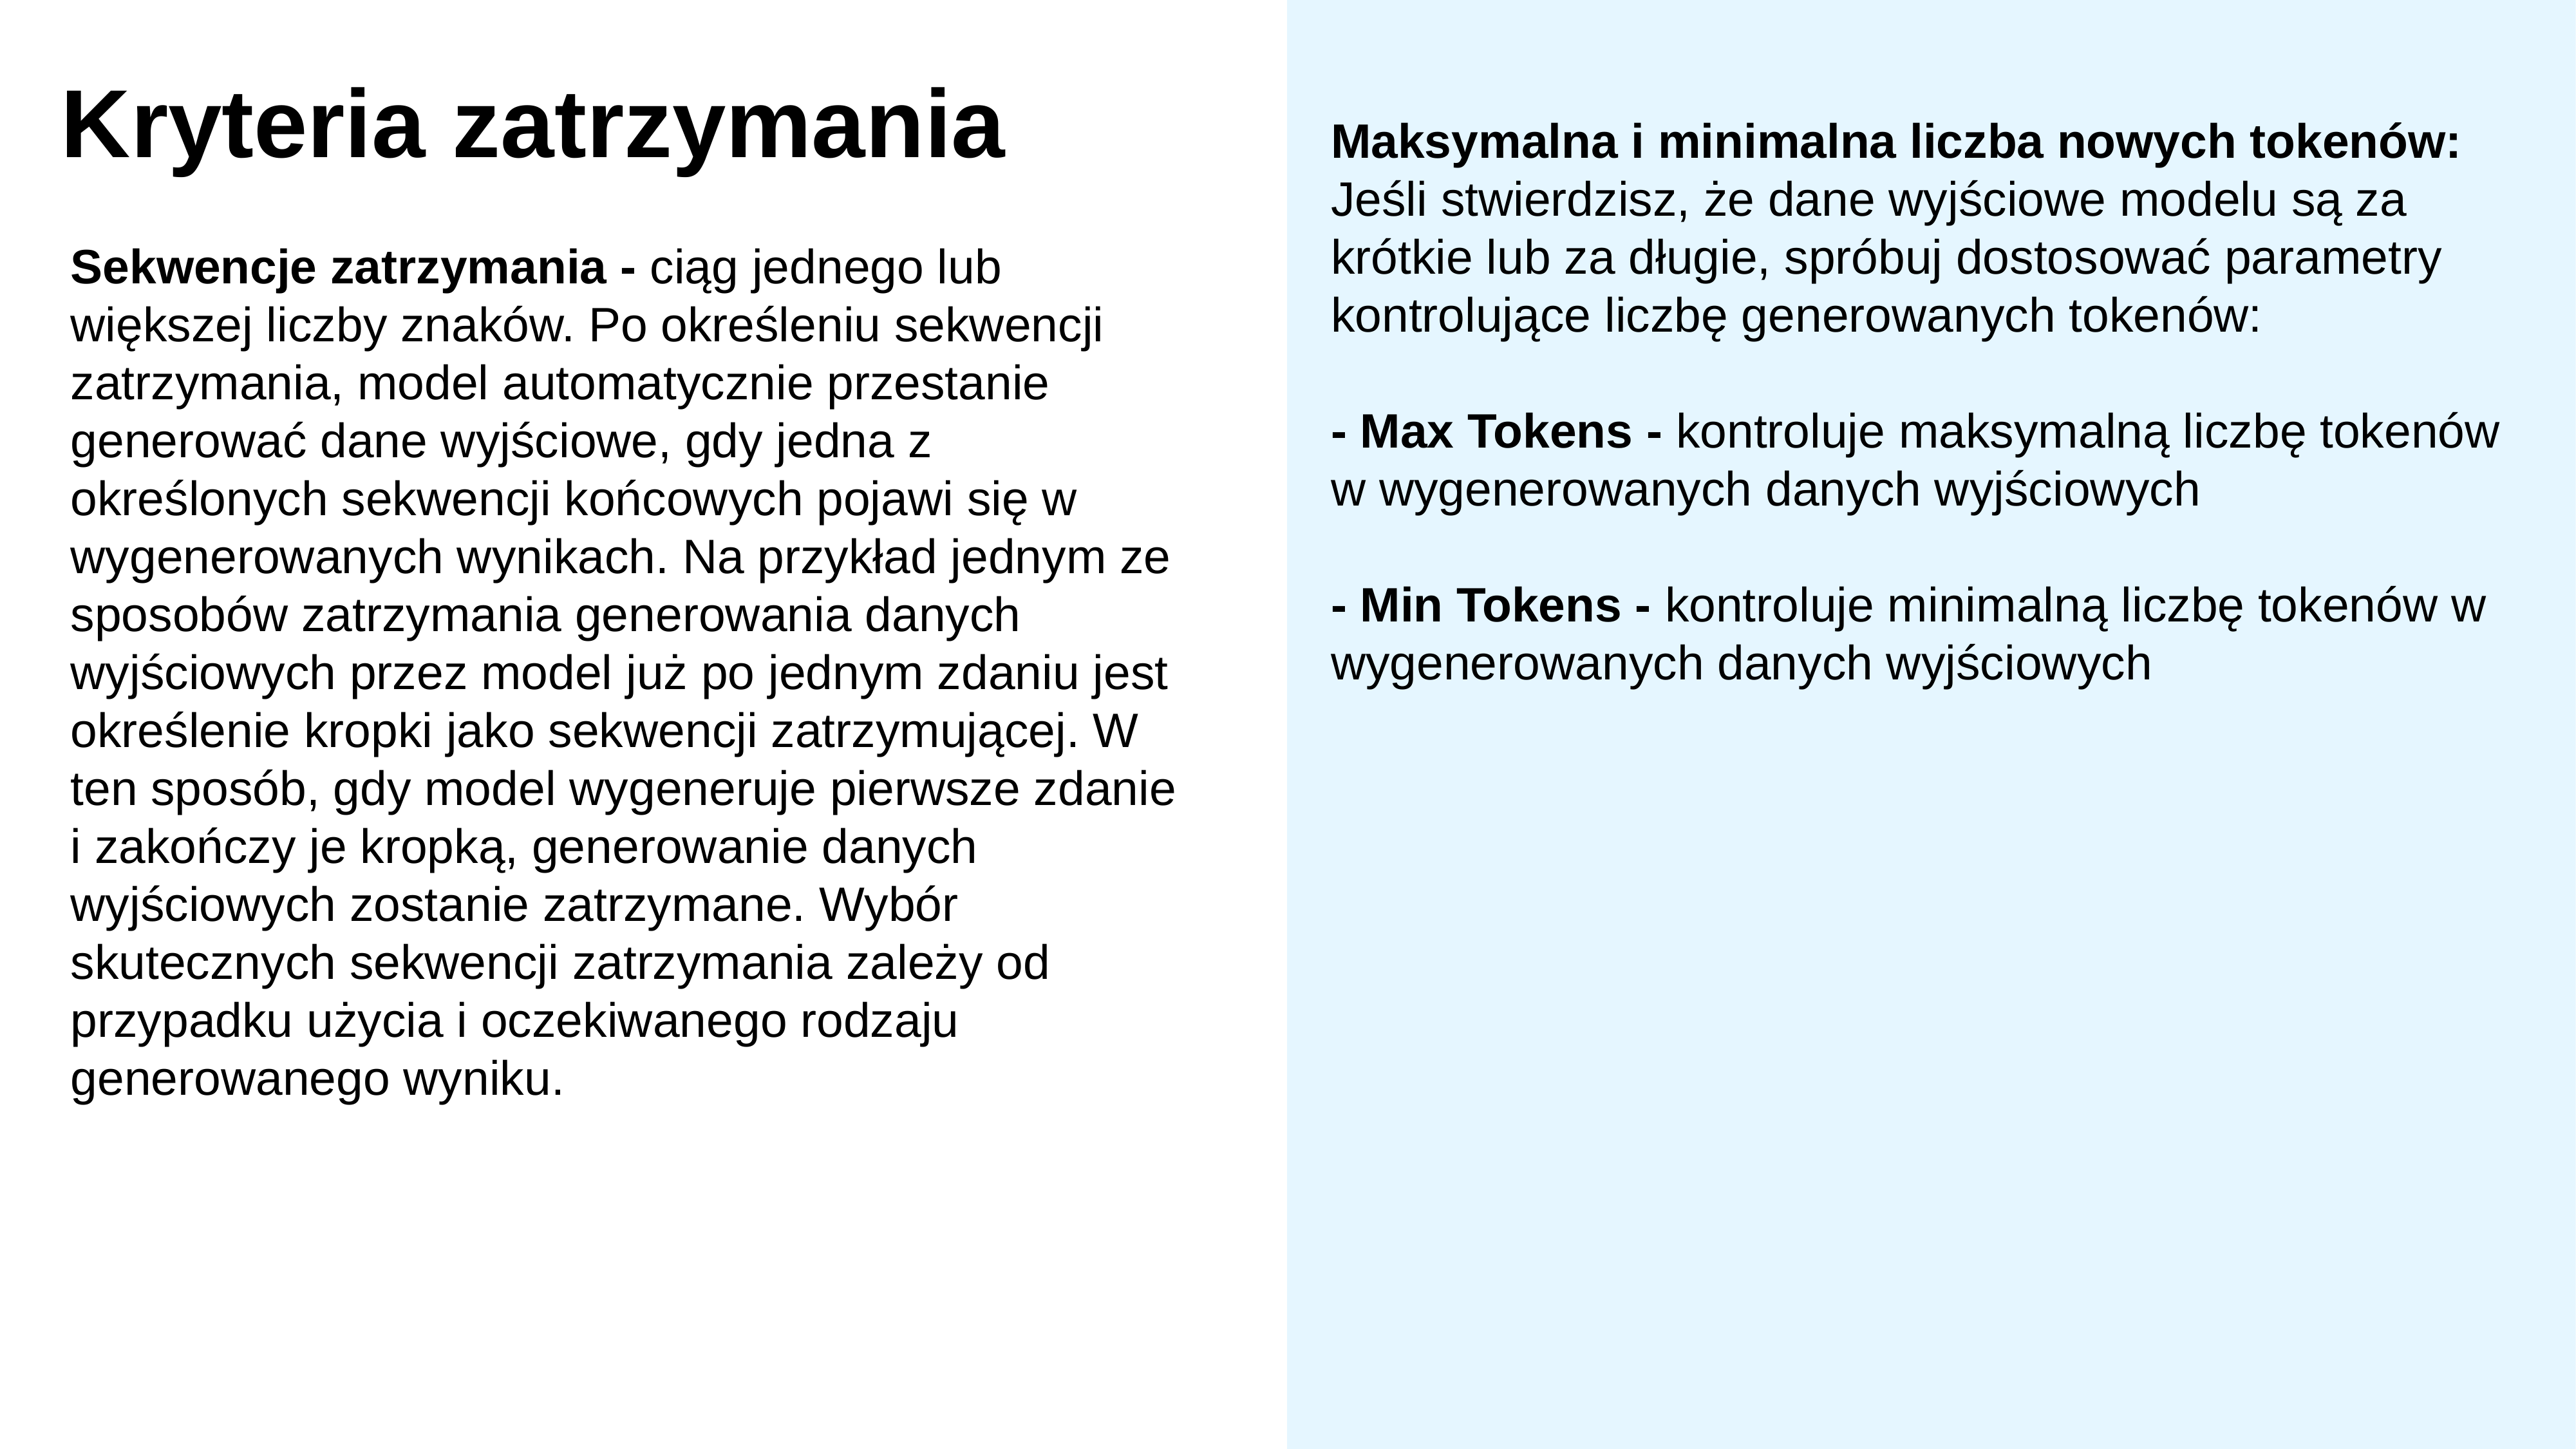

Kryteria zatrzymania

Maksymalna i minimalna liczba nowych tokenów:
Jeśli stwierdzisz, że dane wyjściowe modelu są za krótkie lub za długie, spróbuj dostosować parametry kontrolujące liczbę generowanych tokenów:

- Max Tokens - kontroluje maksymalną liczbę tokenów w wygenerowanych danych wyjściowych

- Min Tokens - kontroluje minimalną liczbę tokenów w wygenerowanych danych wyjściowych

Sekwencje zatrzymania - ciąg jednego lub większej liczby znaków. Po określeniu sekwencji zatrzymania, model automatycznie przestanie generować dane wyjściowe, gdy jedna z określonych sekwencji końcowych pojawi się w wygenerowanych wynikach. Na przykład jednym ze sposobów zatrzymania generowania danych wyjściowych przez model już po jednym zdaniu jest określenie kropki jako sekwencji zatrzymującej. W ten sposób, gdy model wygeneruje pierwsze zdanie i zakończy je kropką, generowanie danych wyjściowych zostanie zatrzymane. Wybór skutecznych sekwencji zatrzymania zależy od przypadku użycia i oczekiwanego rodzaju generowanego wyniku.